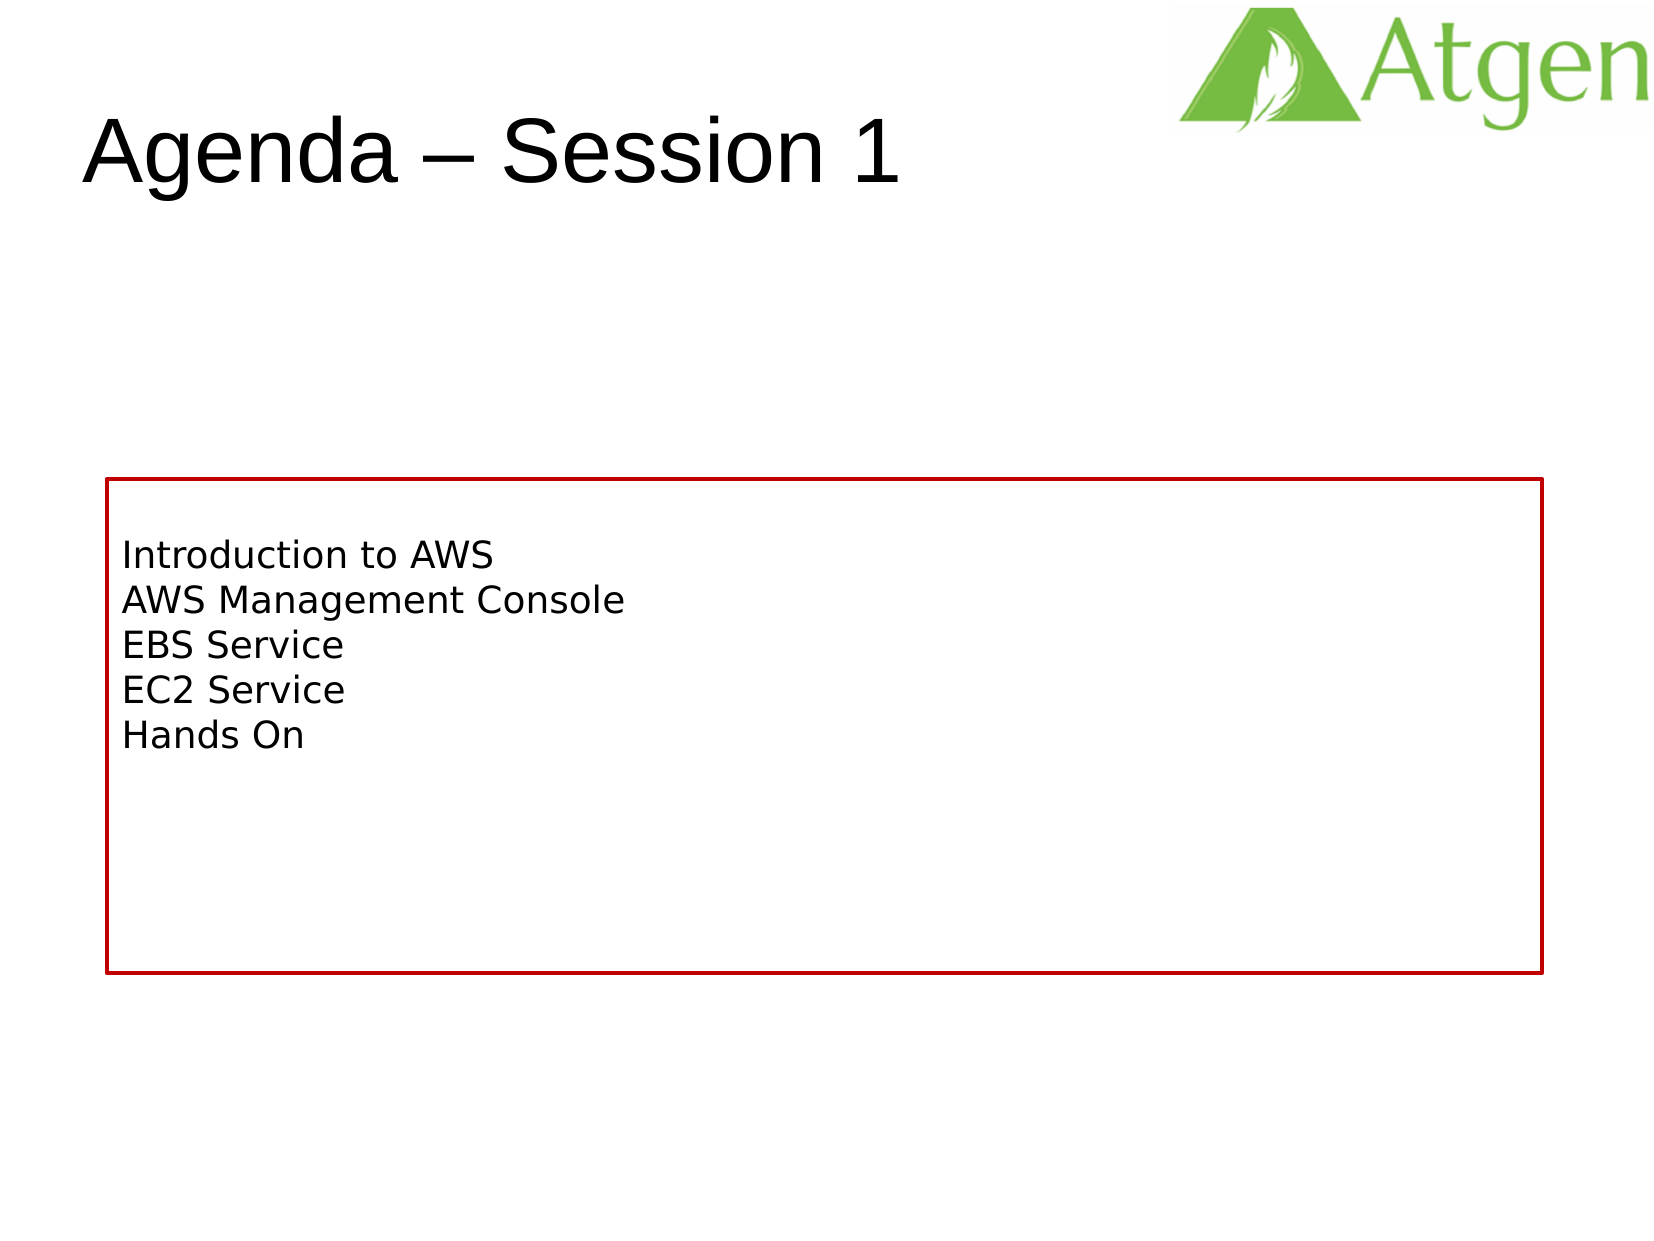

Agenda – Session 1

Introduction to AWS
AWS Management Console
EBS Service
EC2 Service
Hands On